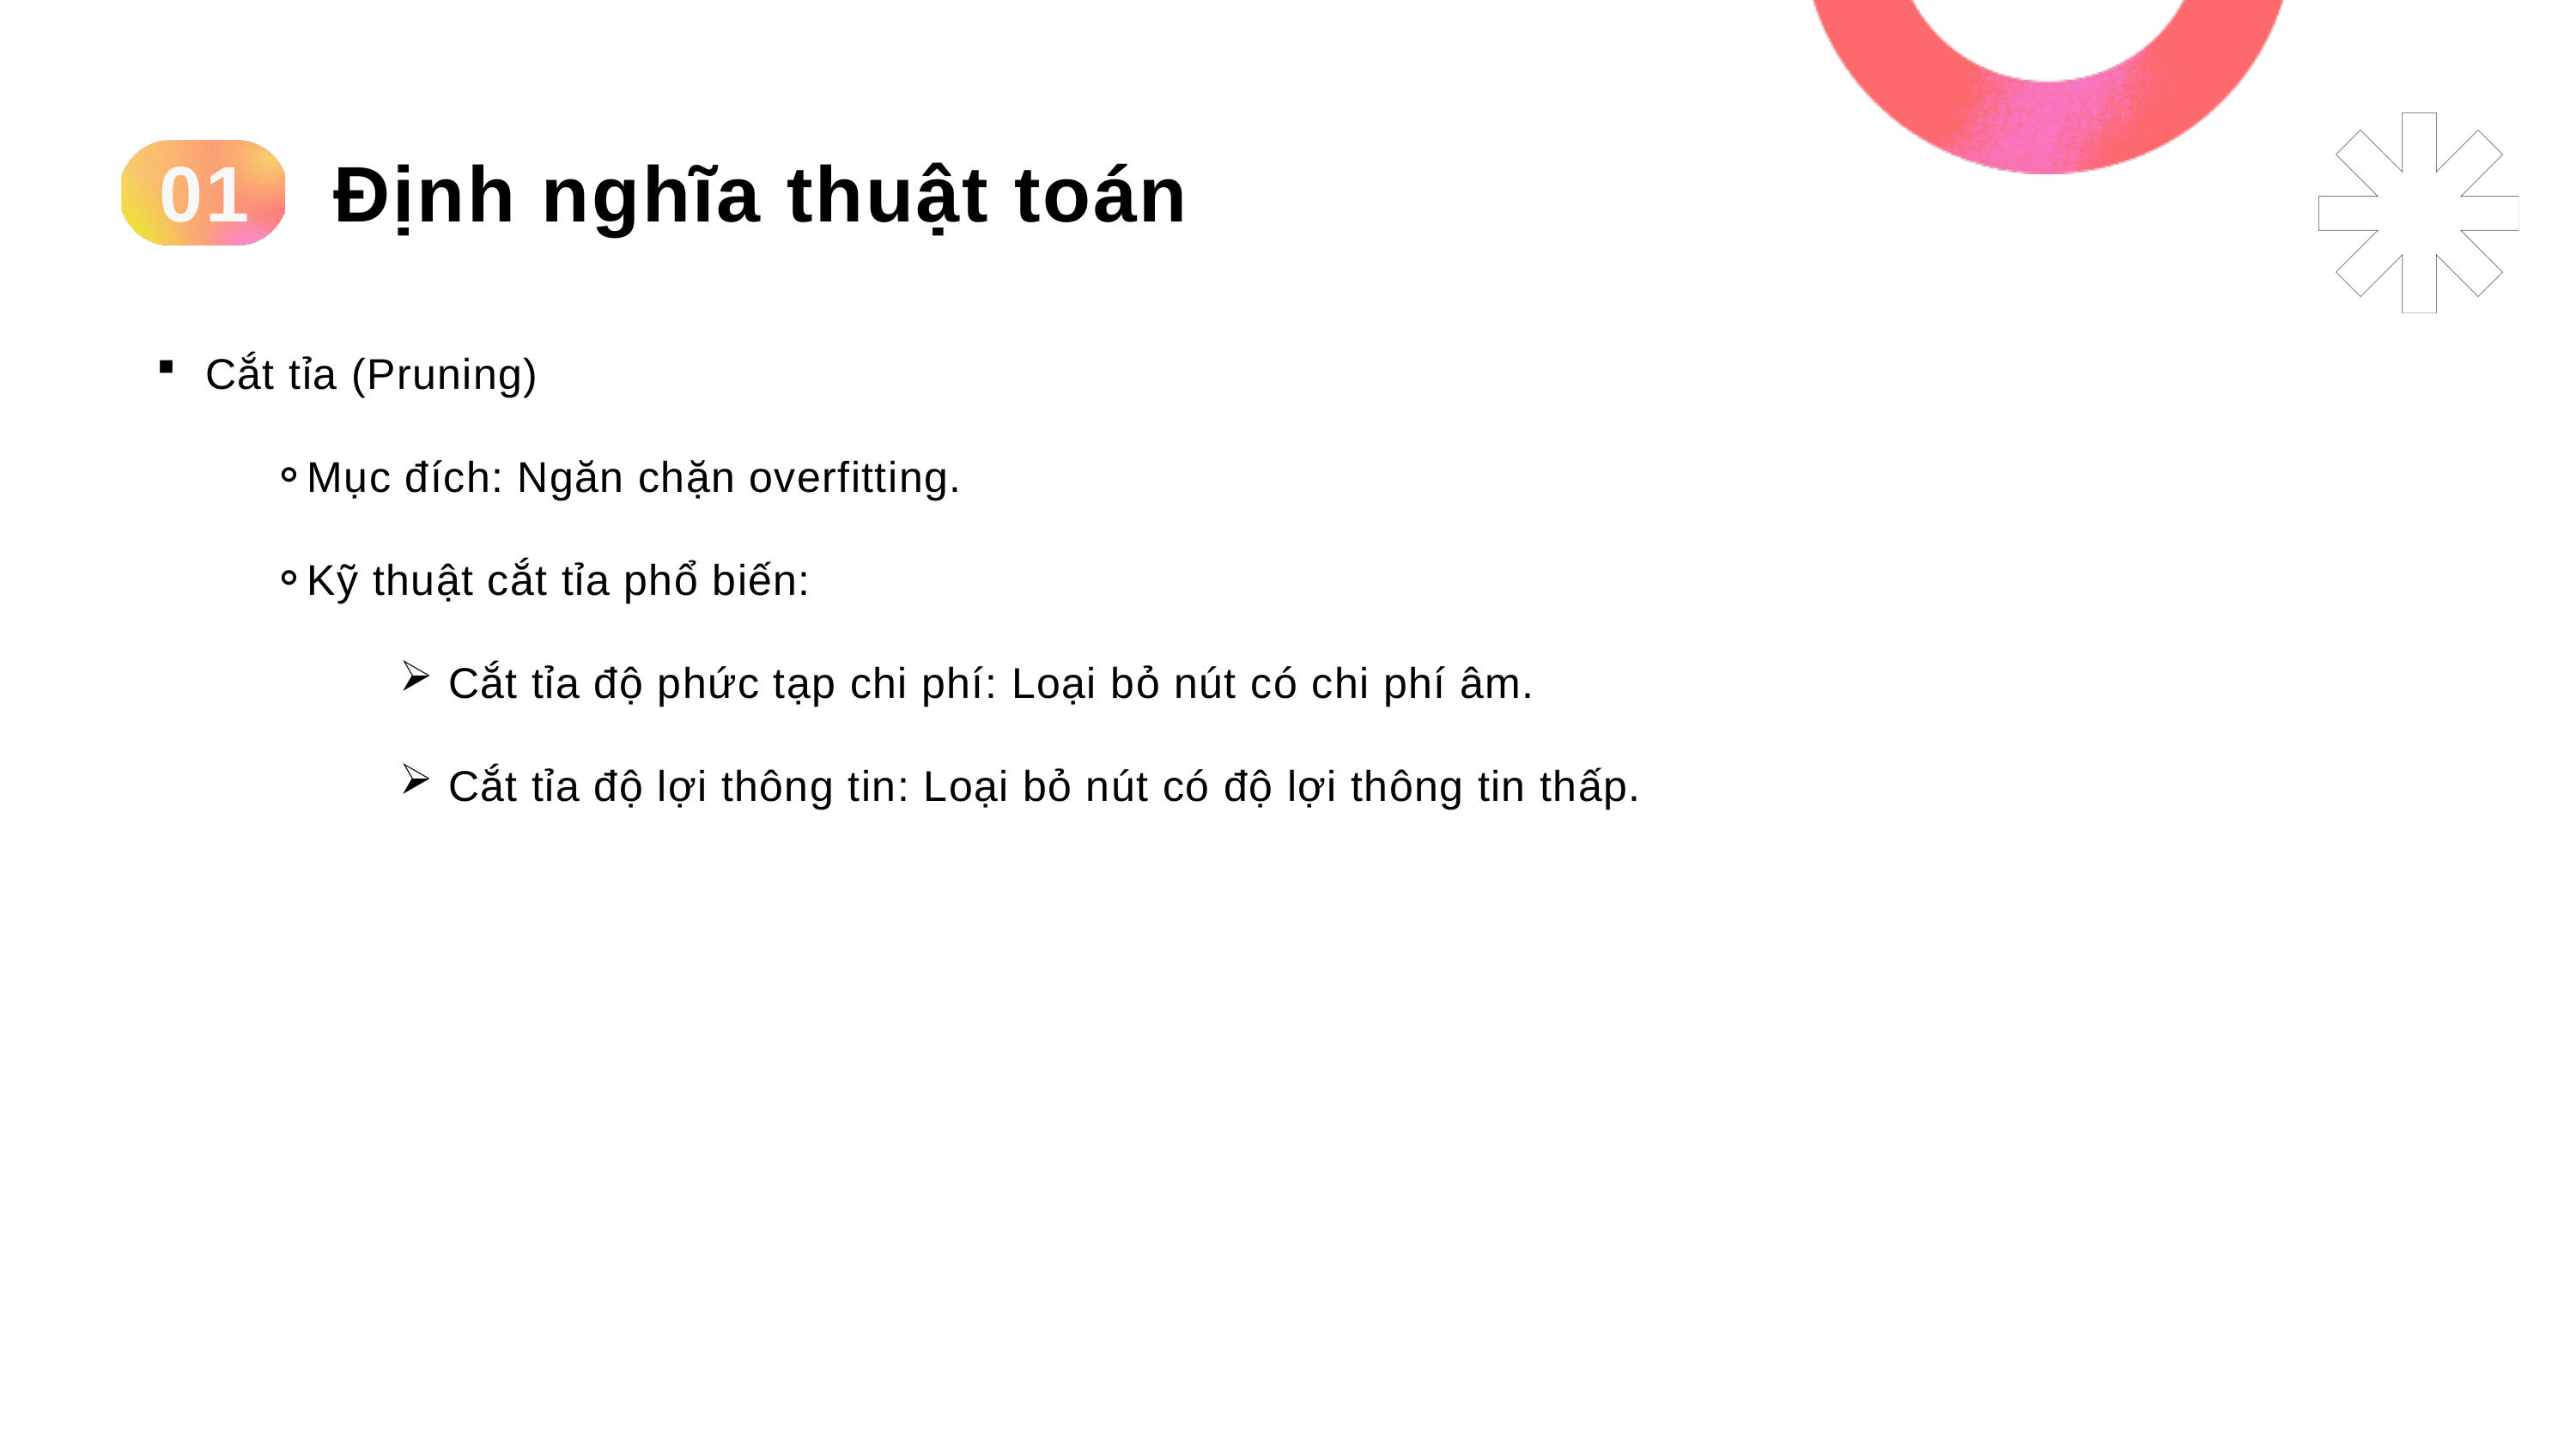

01
Định nghĩa thuật toán
Cắt tỉa (Pruning)
Mục đích: Ngăn chặn overfitting.
Kỹ thuật cắt tỉa phổ biến:
Cắt tỉa độ phức tạp chi phí: Loại bỏ nút có chi phí âm.
Cắt tỉa độ lợi thông tin: Loại bỏ nút có độ lợi thông tin thấp.